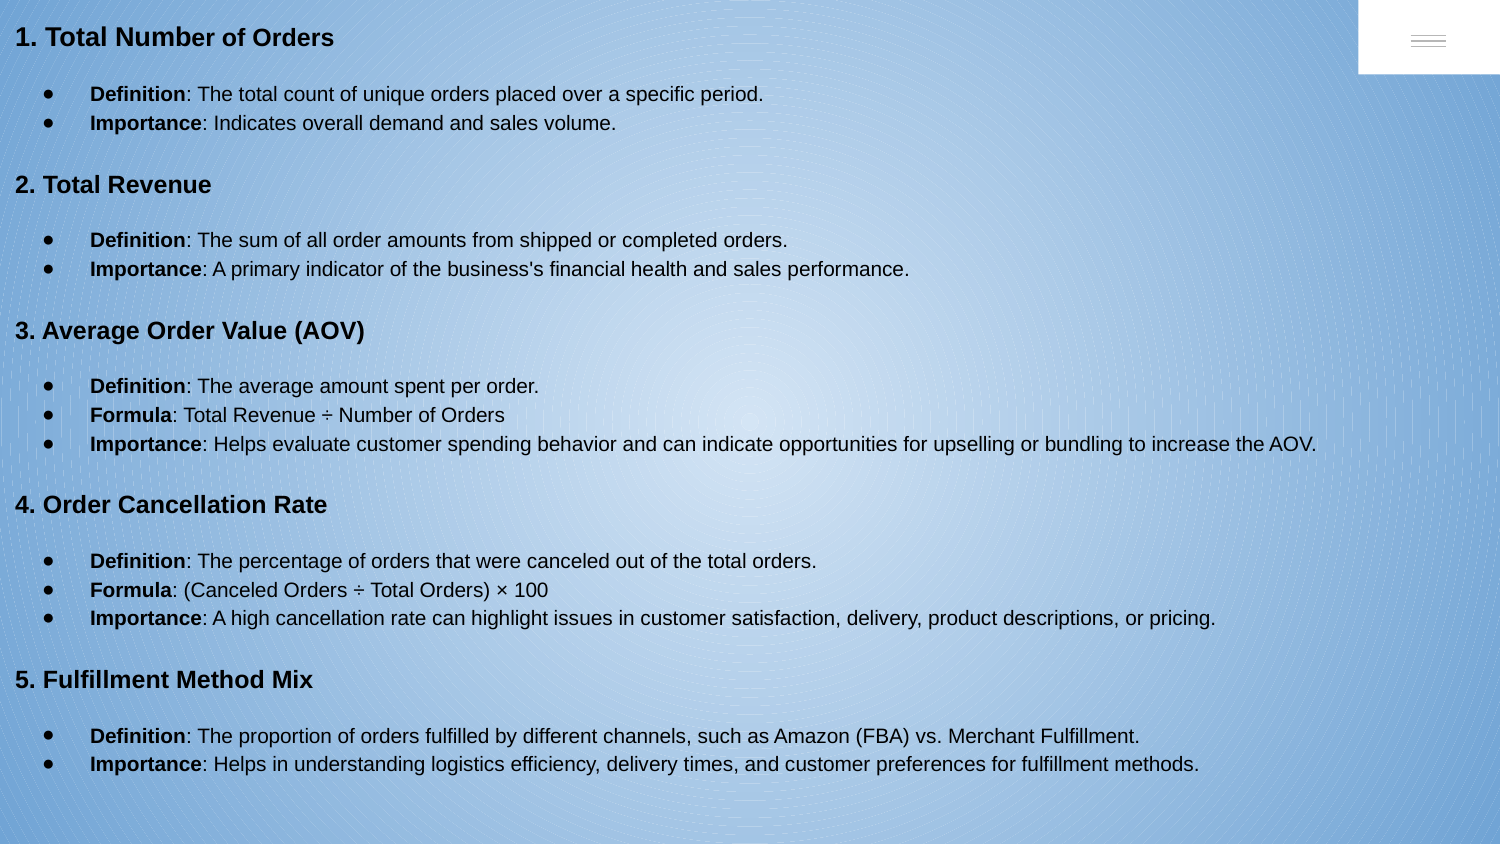

1. Total Number of Orders
Definition: The total count of unique orders placed over a specific period.
Importance: Indicates overall demand and sales volume.
2. Total Revenue
Definition: The sum of all order amounts from shipped or completed orders.
Importance: A primary indicator of the business's financial health and sales performance.
3. Average Order Value (AOV)
Definition: The average amount spent per order.
Formula: Total Revenue ÷ Number of Orders
Importance: Helps evaluate customer spending behavior and can indicate opportunities for upselling or bundling to increase the AOV.
4. Order Cancellation Rate
Definition: The percentage of orders that were canceled out of the total orders.
Formula: (Canceled Orders ÷ Total Orders) × 100
Importance: A high cancellation rate can highlight issues in customer satisfaction, delivery, product descriptions, or pricing.
5. Fulfillment Method Mix
Definition: The proportion of orders fulfilled by different channels, such as Amazon (FBA) vs. Merchant Fulfillment.
Importance: Helps in understanding logistics efficiency, delivery times, and customer preferences for fulfillment methods.